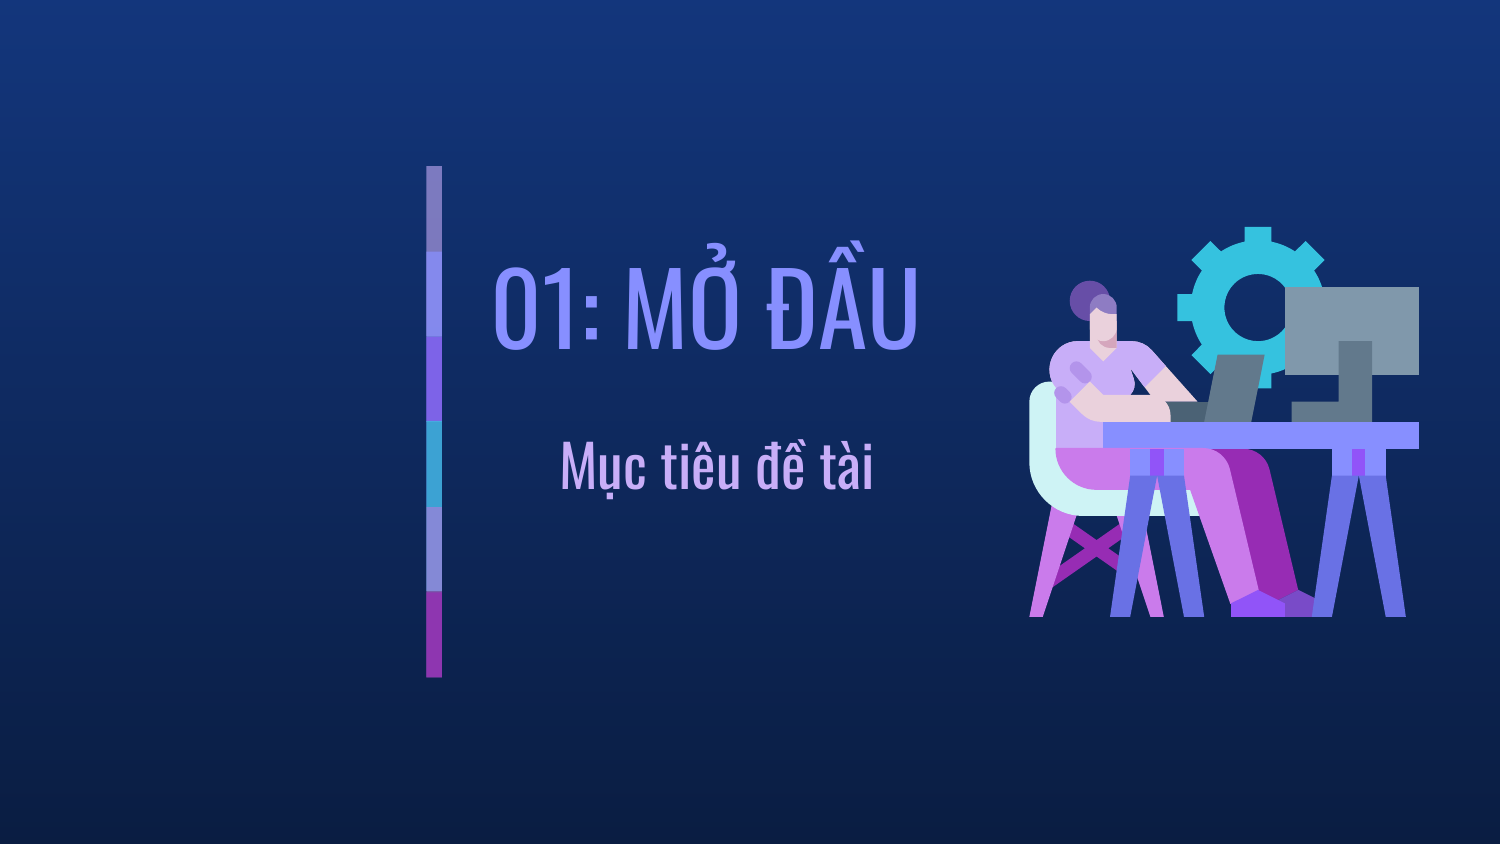

# 01: MỞ ĐẦU
Mục tiêu đề tài